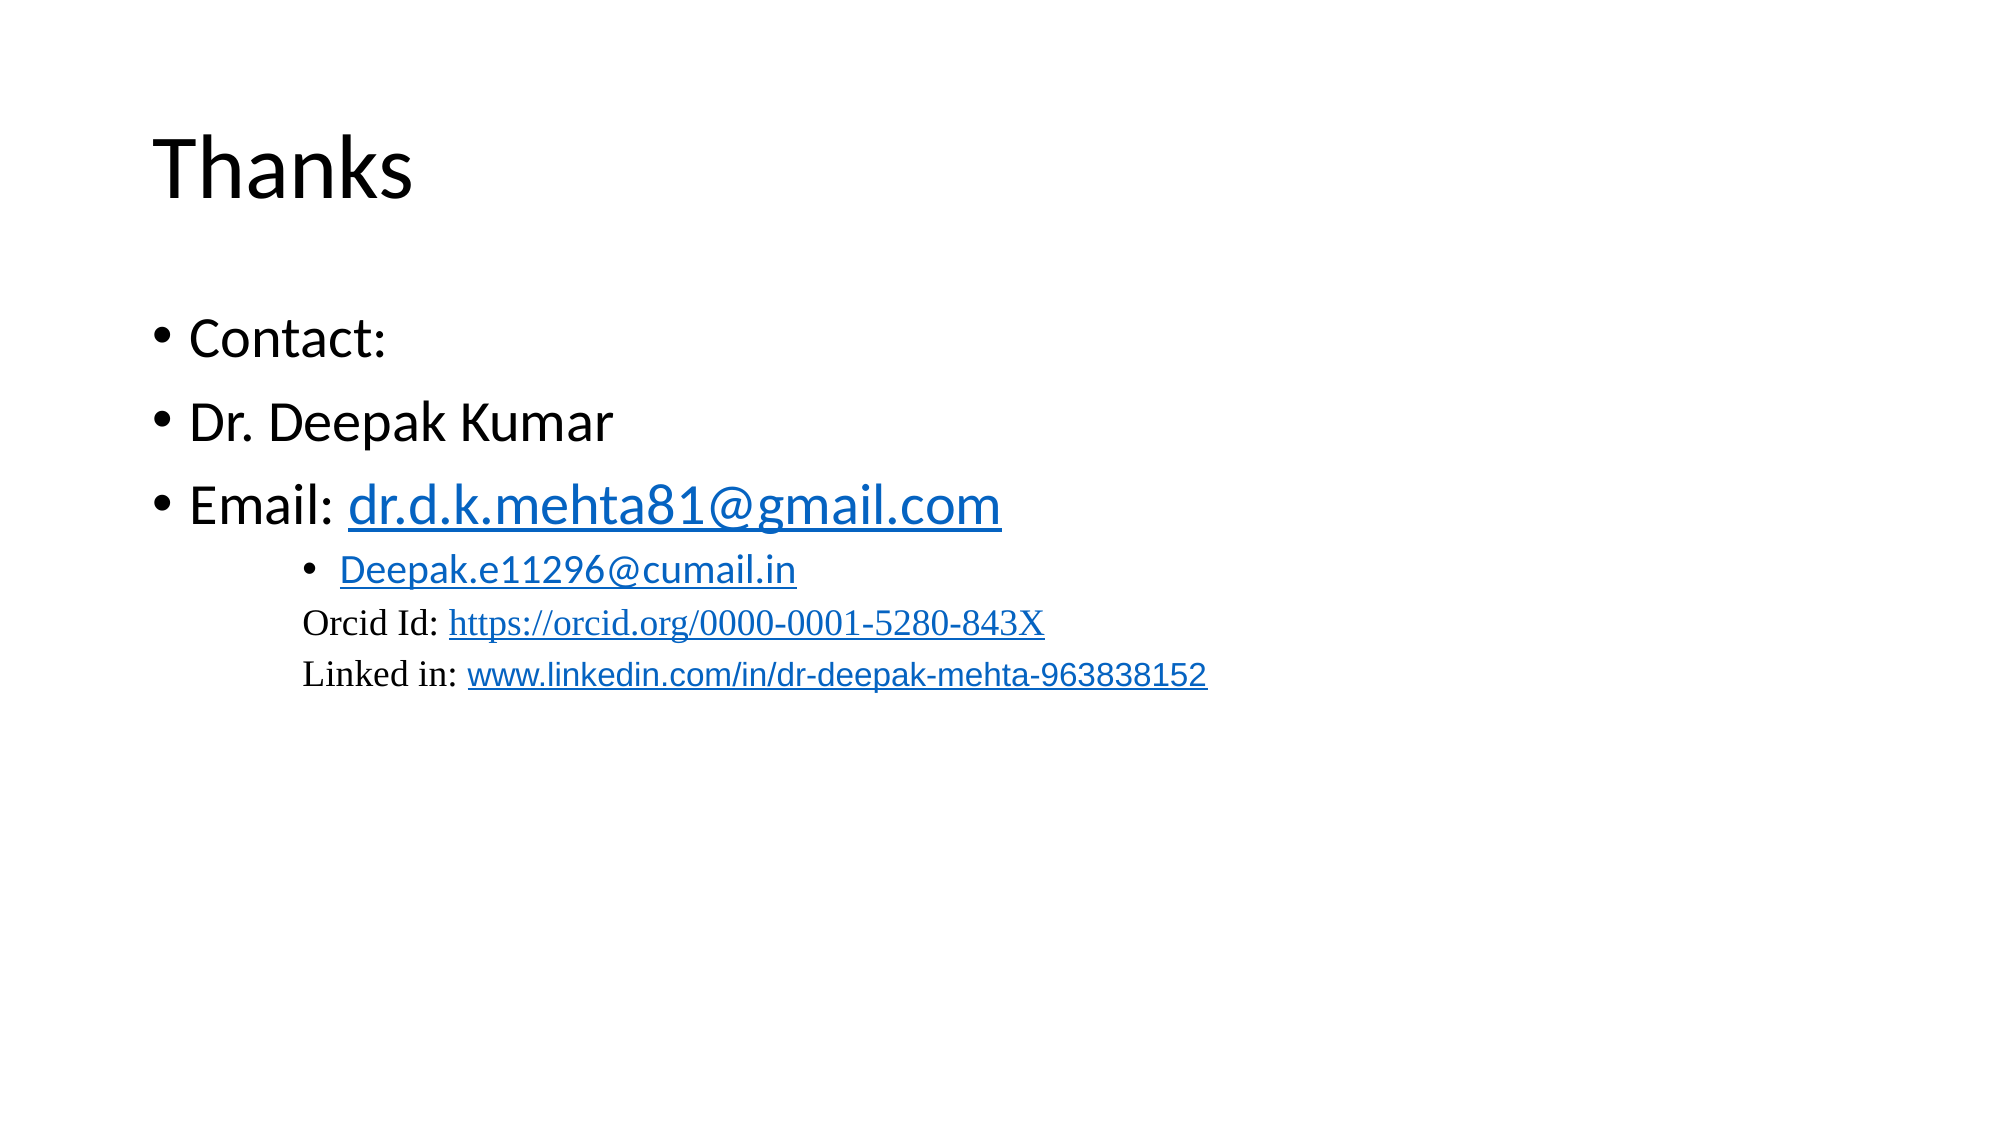

# Thanks
Contact:
Dr. Deepak Kumar
Email: dr.d.k.mehta81@gmail.com
Deepak.e11296@cumail.in
Orcid Id: https://orcid.org/0000-0001-5280-843X
Linked in: www.linkedin.com/in/dr-deepak-mehta-963838152